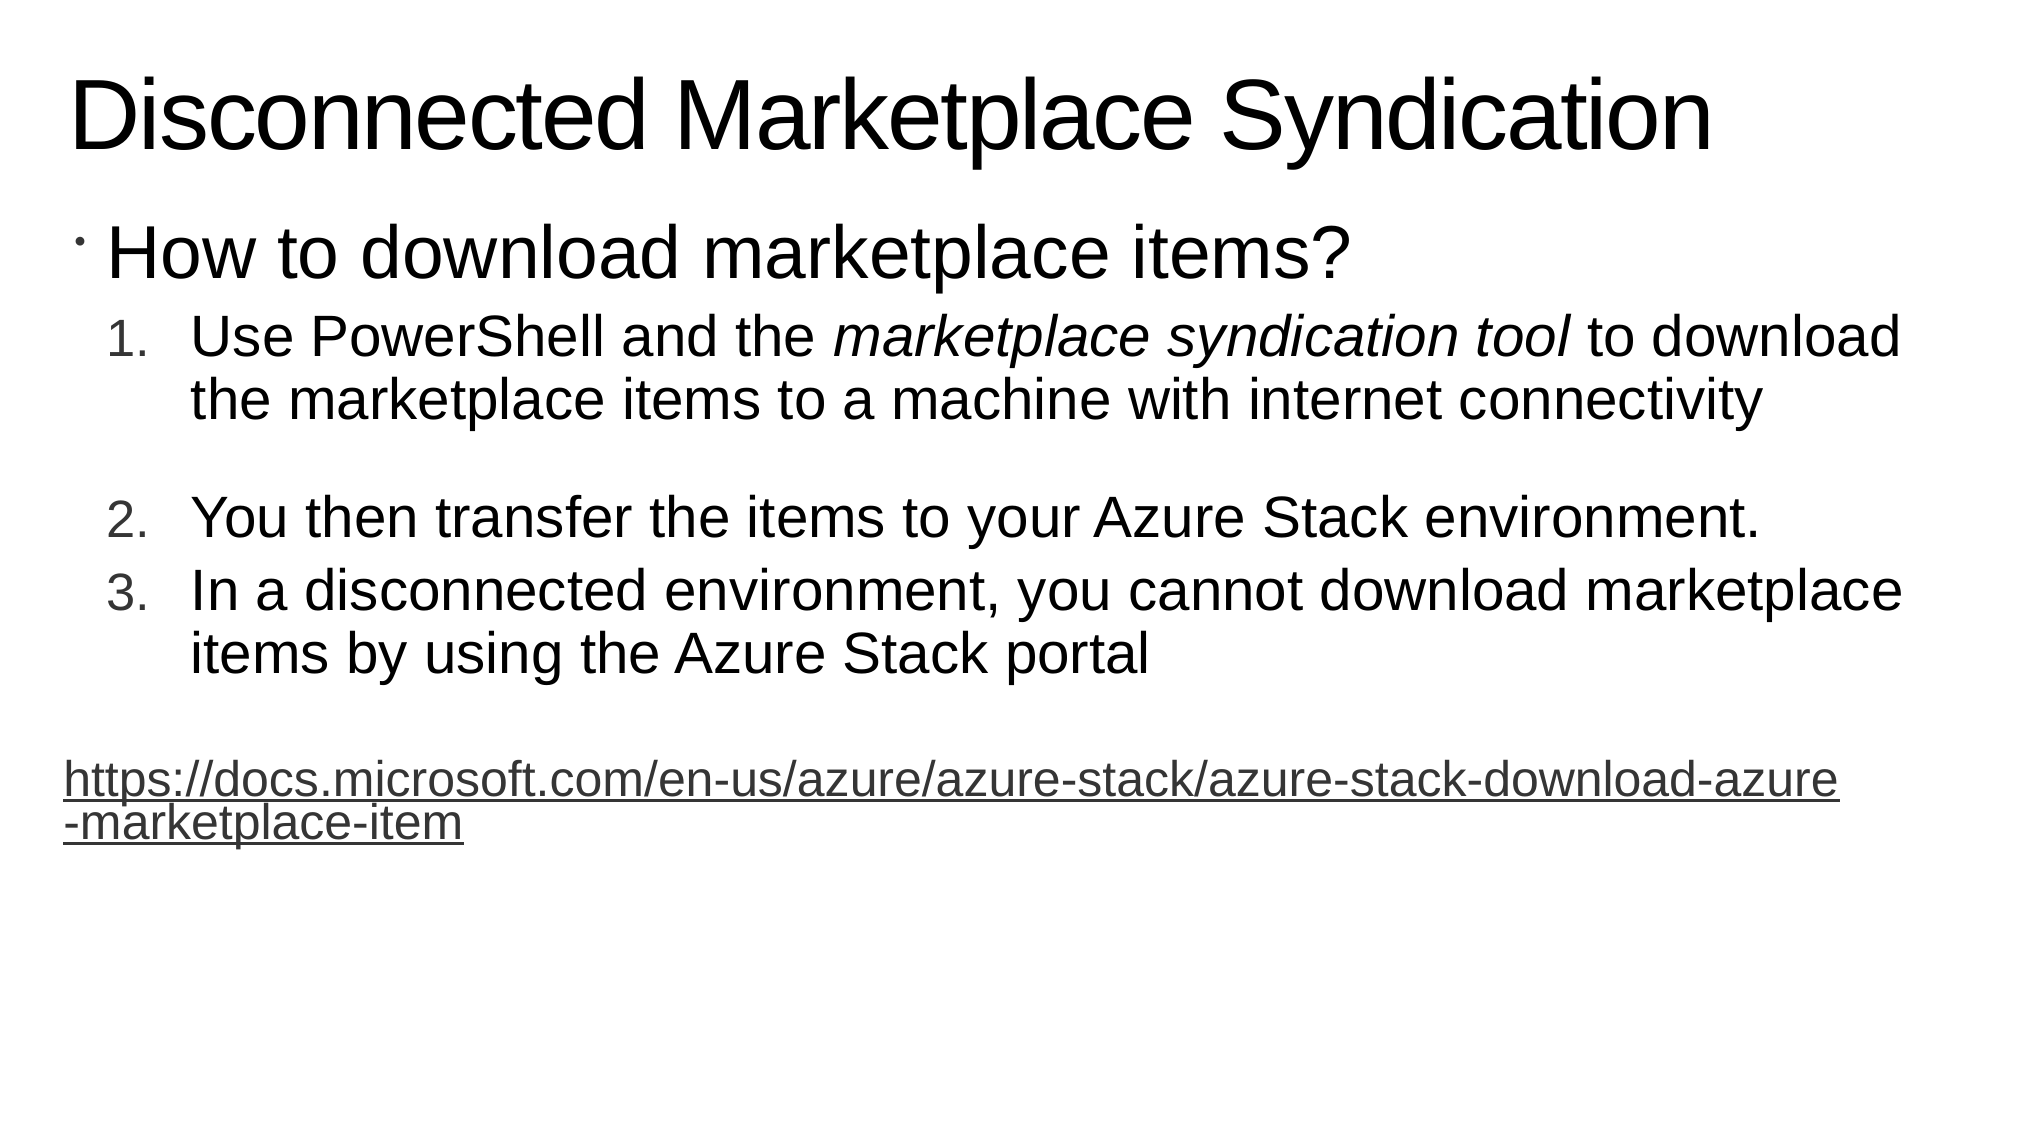

# Disconnected Marketplace Syndication
How to download marketplace items?
Use PowerShell and the marketplace syndication tool to download the marketplace items to a machine with internet connectivity
You then transfer the items to your Azure Stack environment.
In a disconnected environment, you cannot download marketplace items by using the Azure Stack portal
https://docs.microsoft.com/en-us/azure/azure-stack/azure-stack-download-azure-marketplace-item